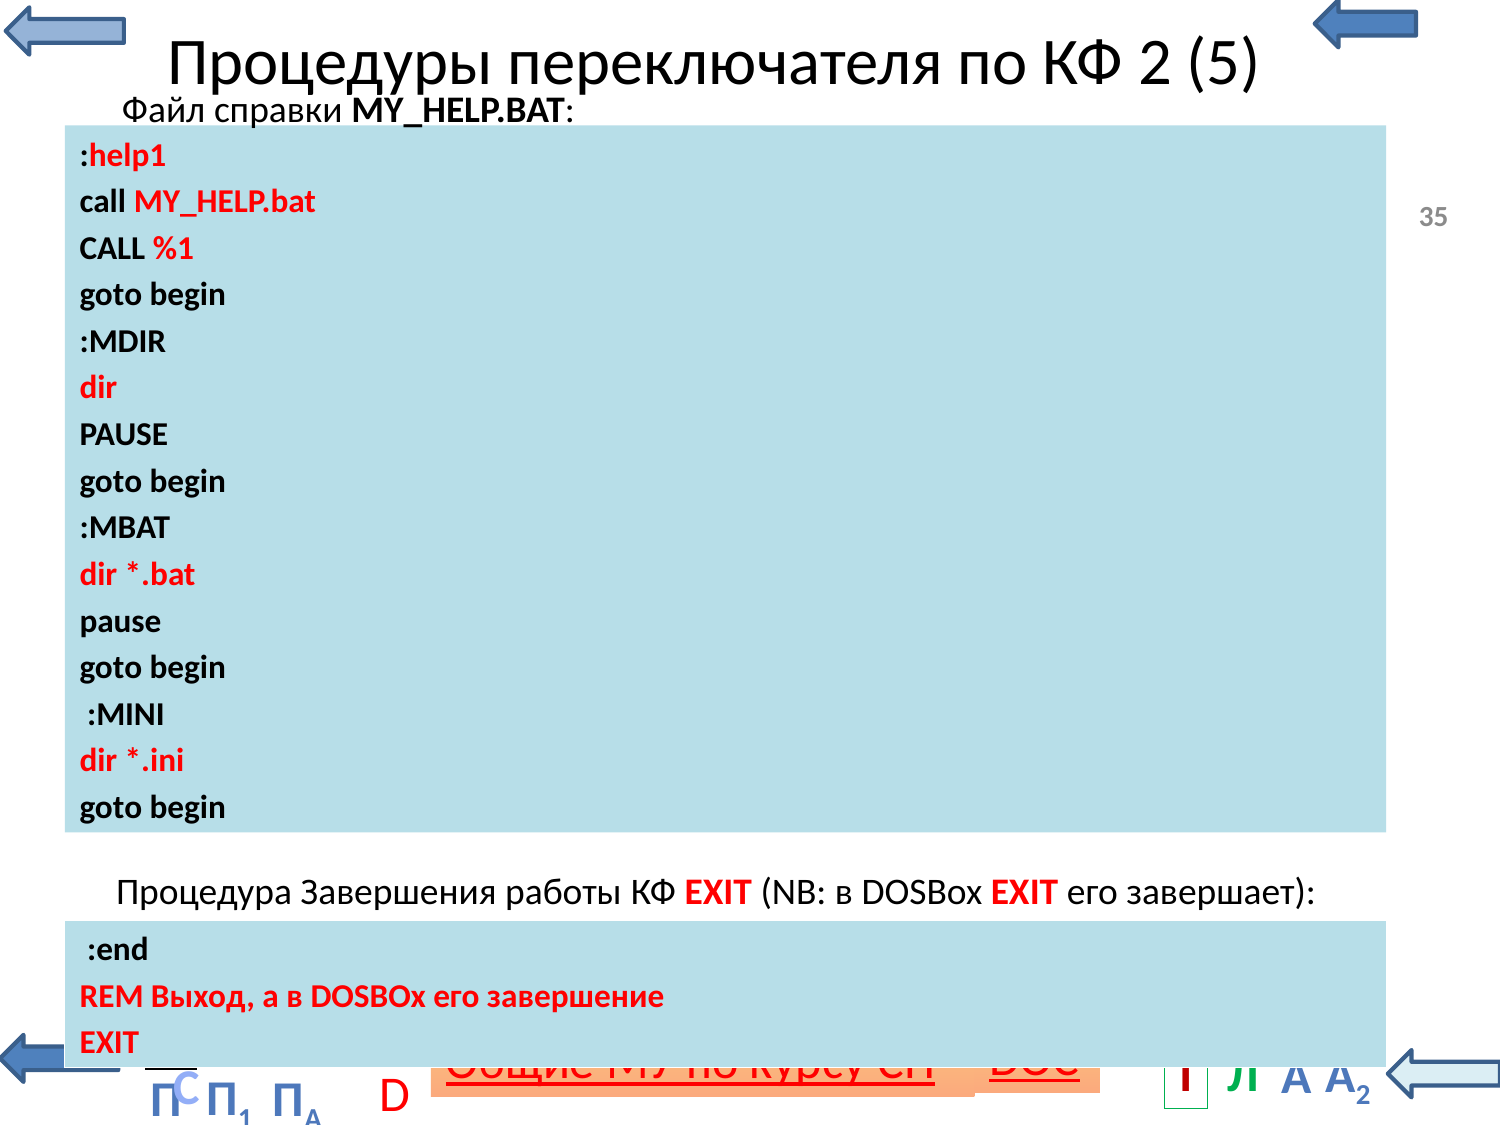

# Процедуры переключателя по КФ 2 (5)
Файл справки MY_HELP.BAT:
:help1
call MY_HELP.bat
CALL %1
goto begin
:MDIR
dir
PAUSE
goto begin
:MBAT
dir *.bat
pause
goto begin
 :MINI
dir *.ini
goto begin
35
Процедура Завершения работы КФ EXIT (NB: в DOSBox EXIT его завершает):
 :end
REM Выход, а в DOSBOx его завершение
EXIT
С